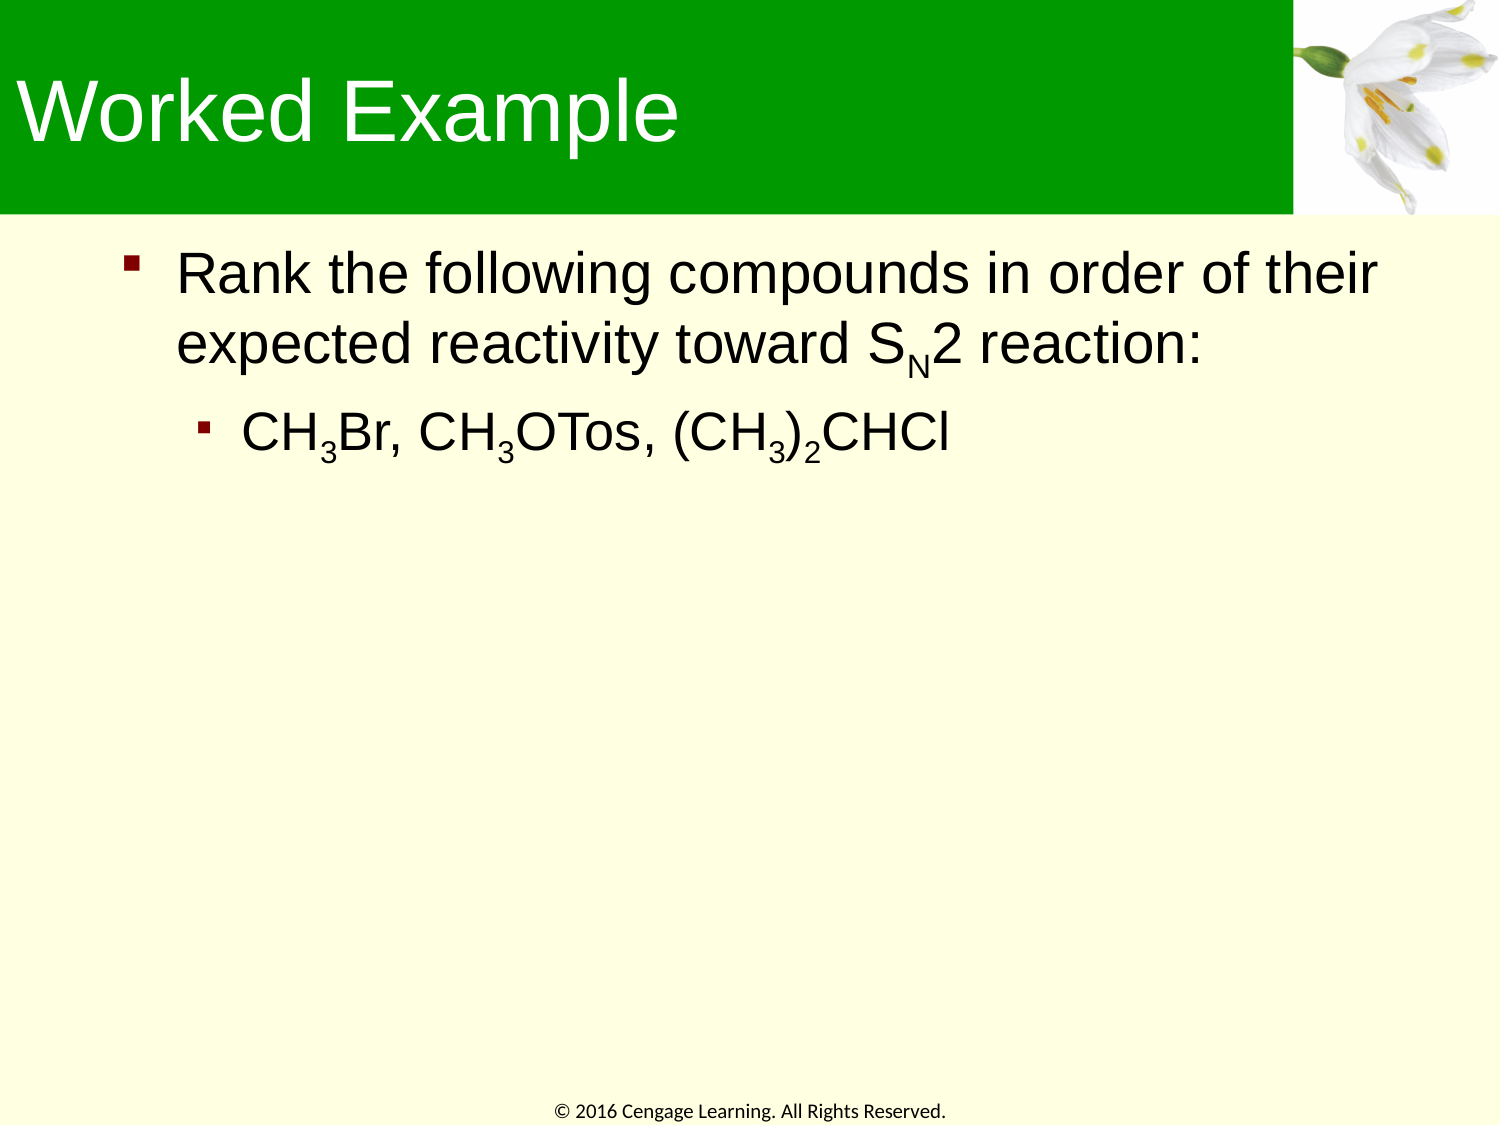

# Worked Example
Rank the following compounds in order of their expected reactivity toward SN2 reaction:
CH3Br, CH3OTos, (CH3)2CHCl